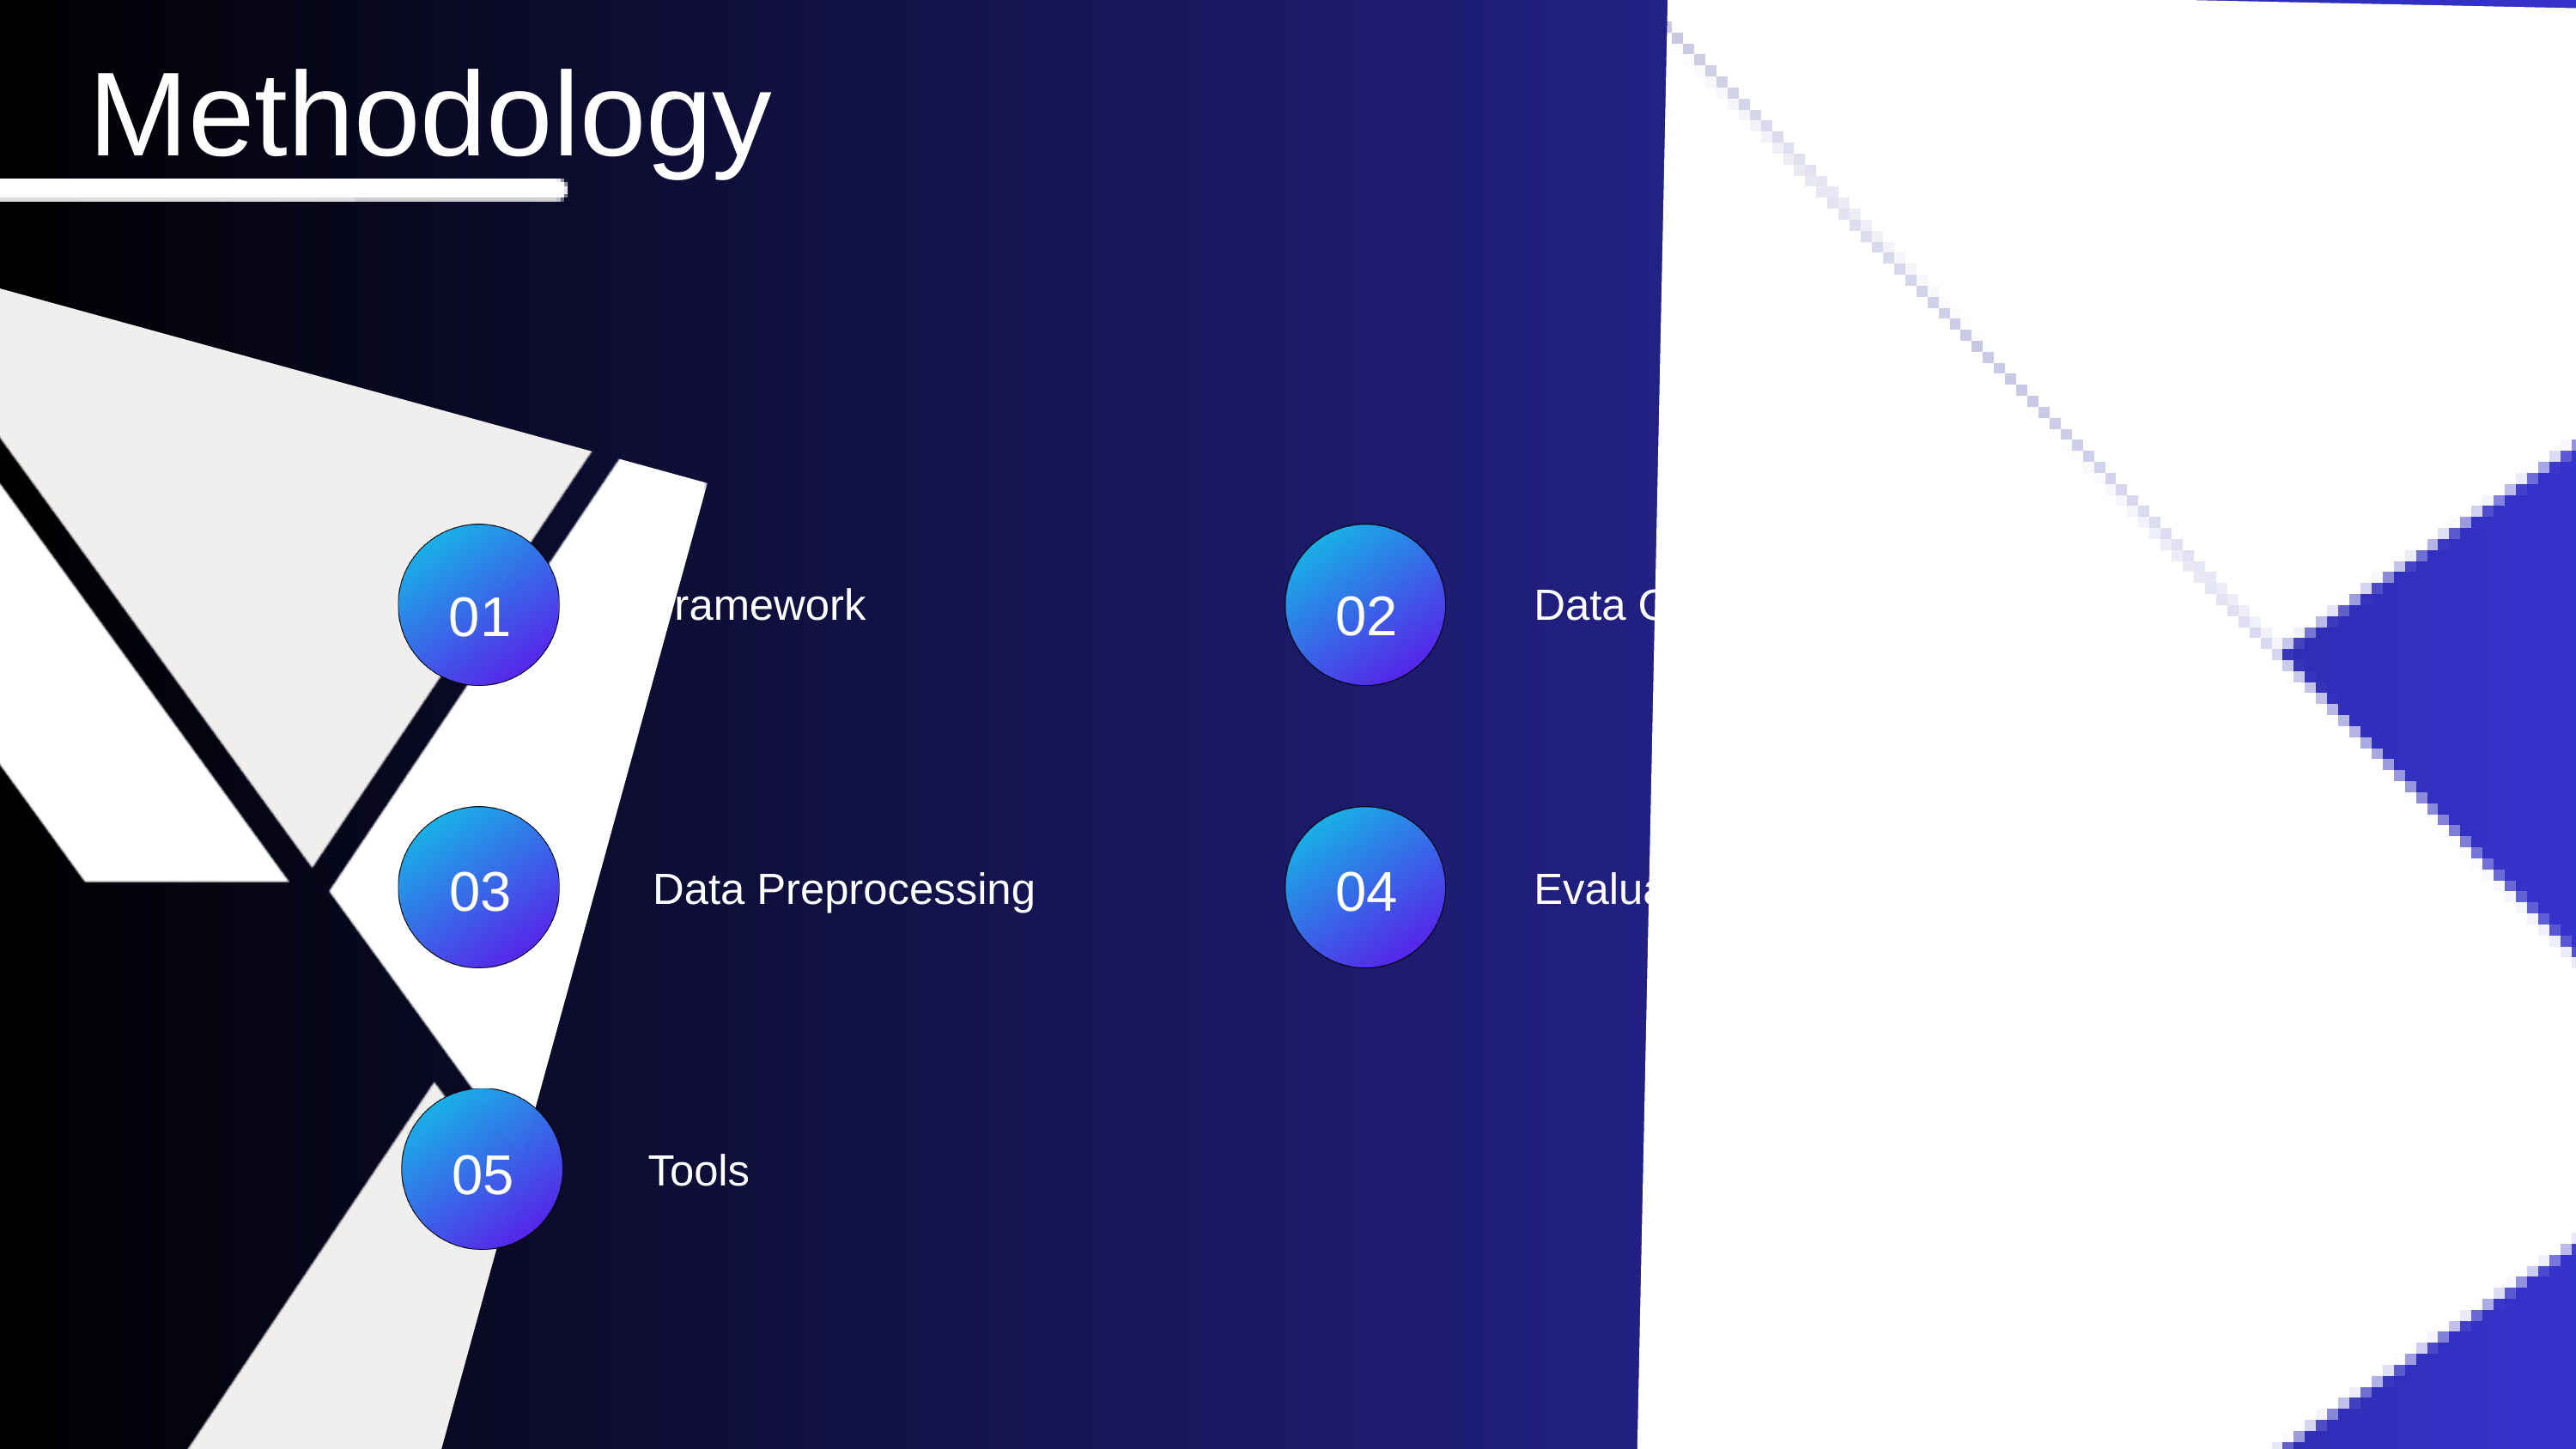

Methodology

Framework
02
Data Collection
01

03
04
Data Preprocessing
Evaluation

05
Tools